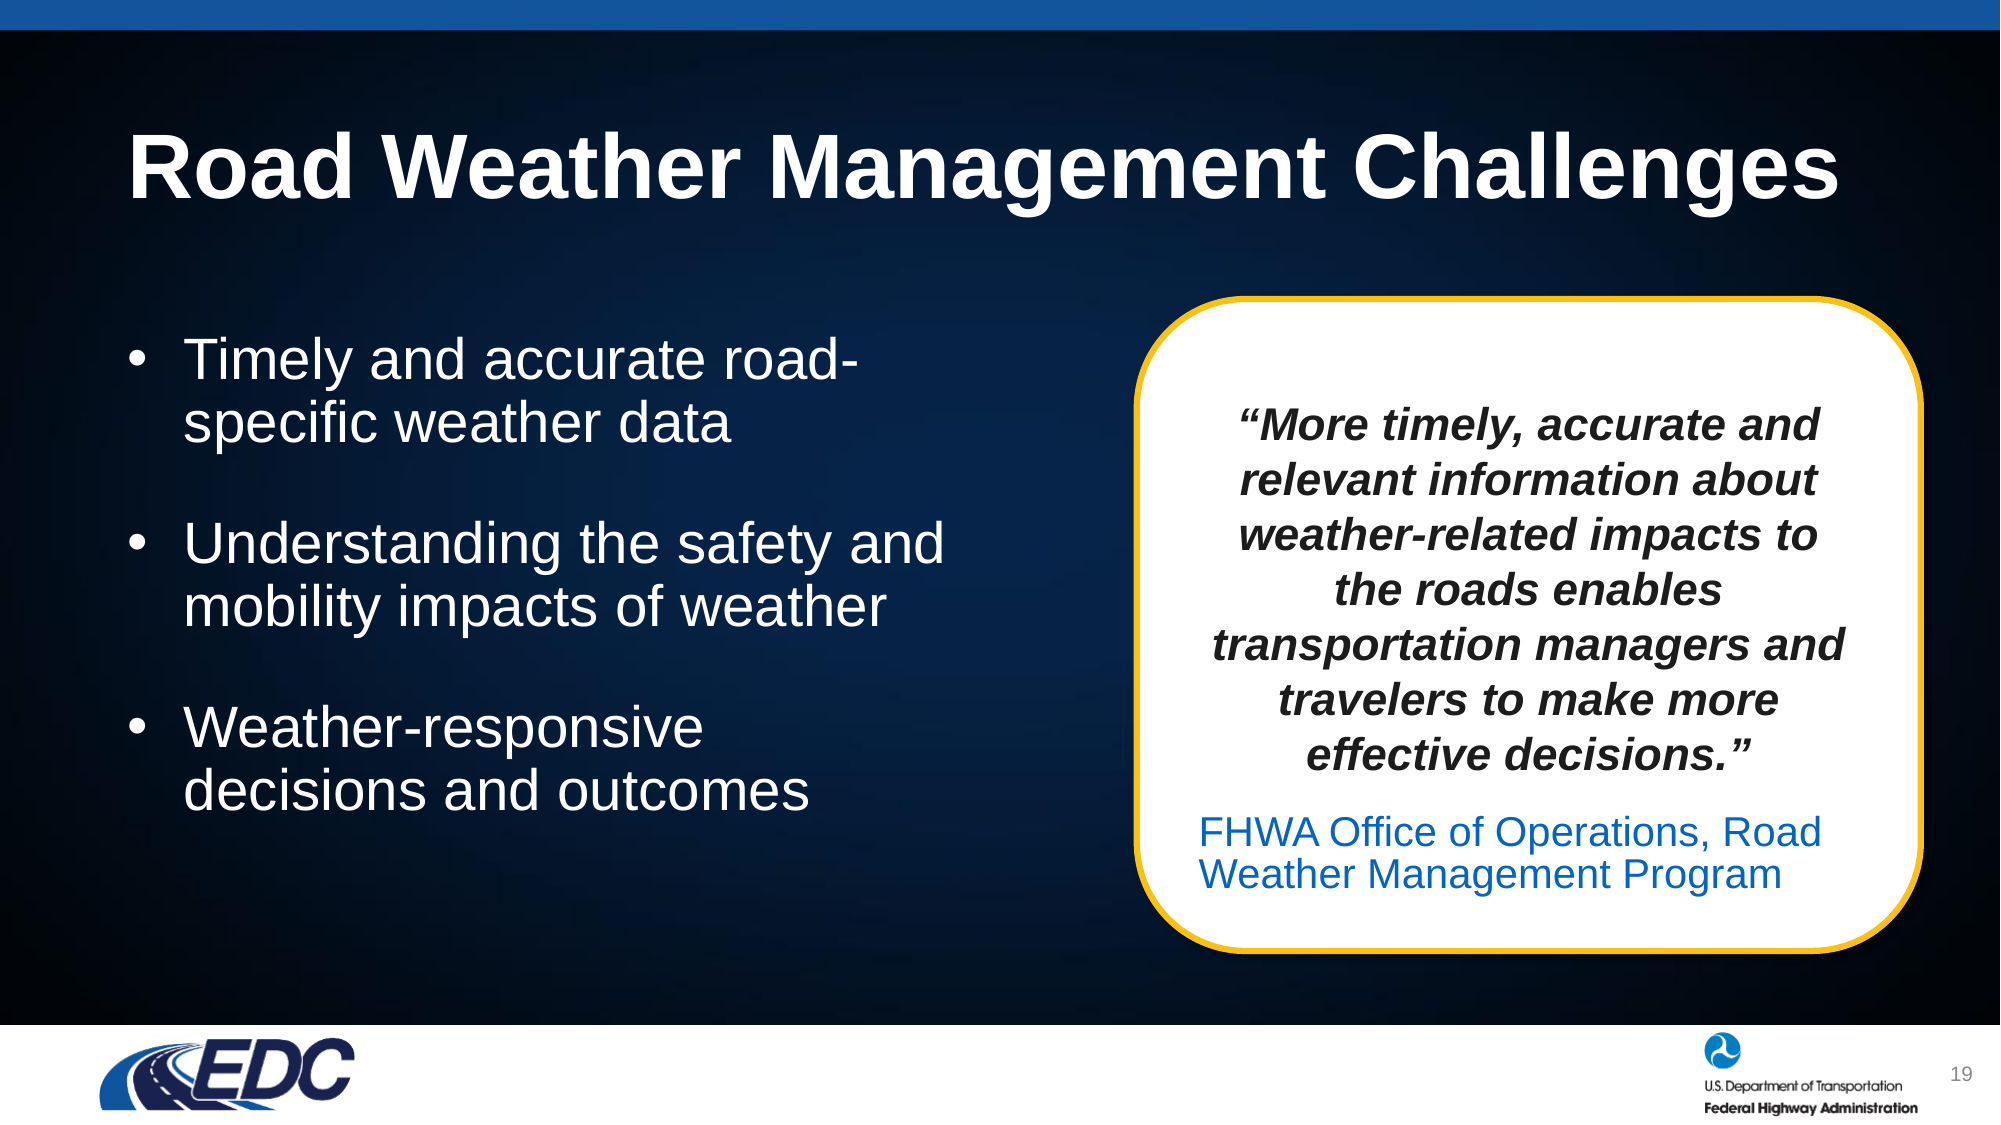

# Road Weather Management Challenges
“More timely, accurate and relevant information about weather-related impacts to the roads enables transportation managers and travelers to make more effective decisions.”
FHWA Office of Operations, Road Weather Management Program
Timely and accurate road-specific weather data
Understanding the safety and mobility impacts of weather
Weather-responsive decisions and outcomes

19